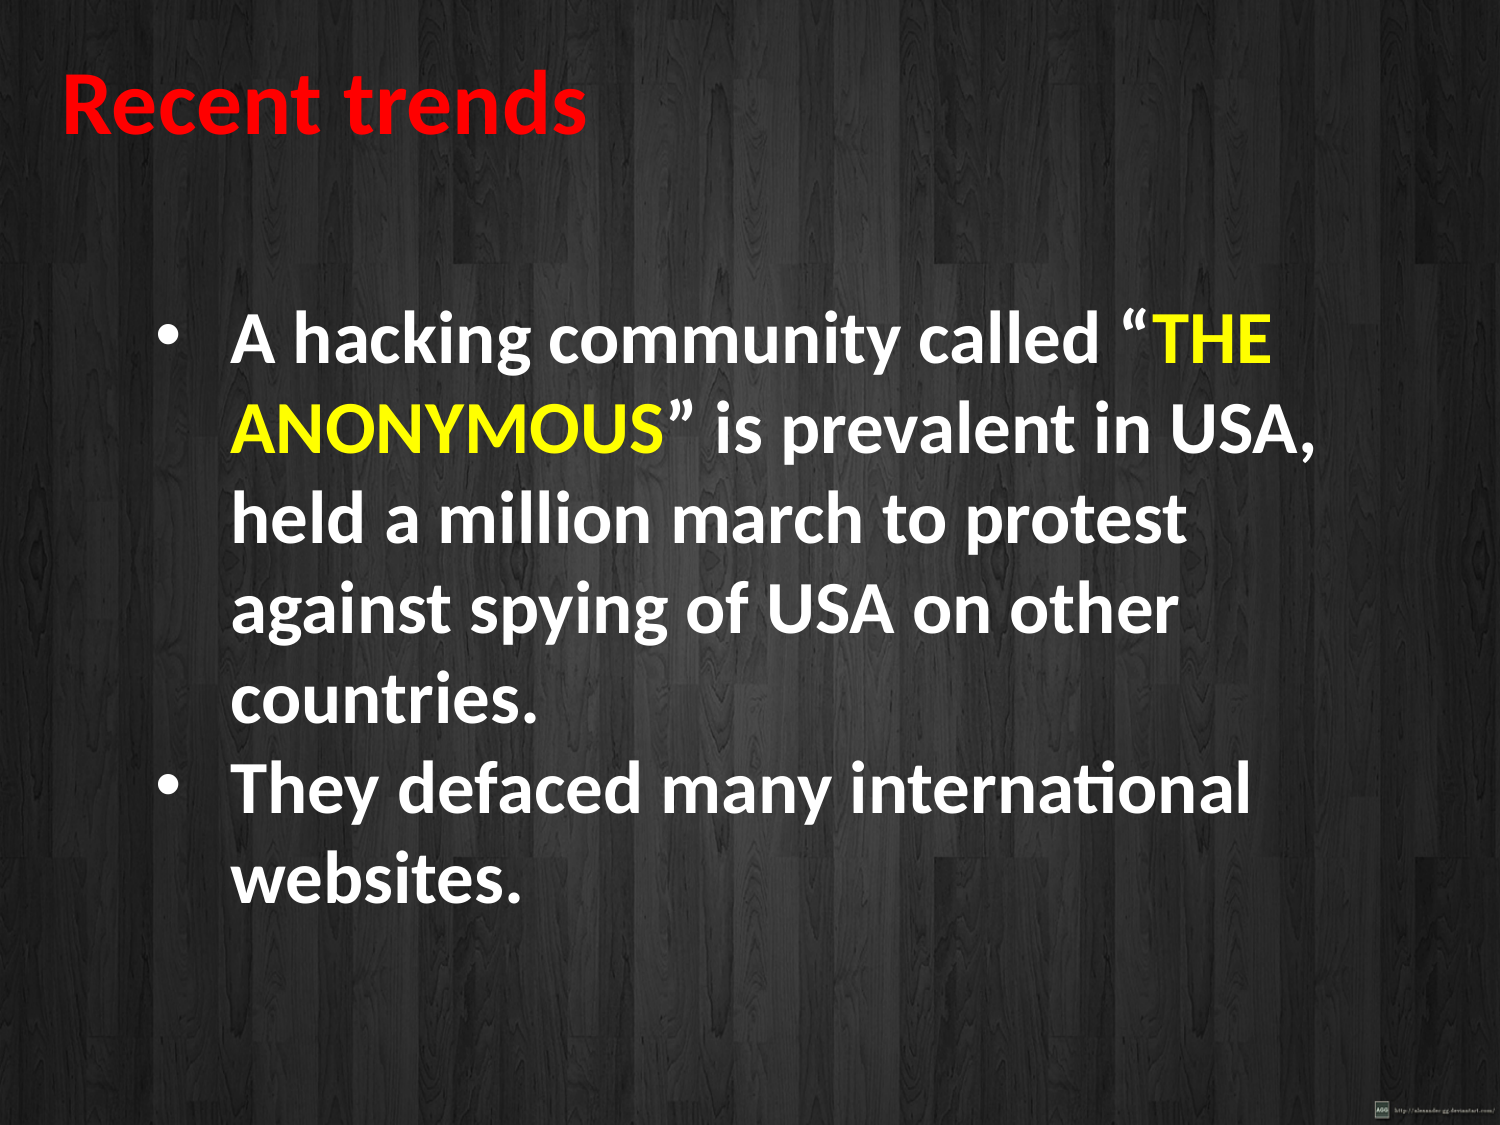

Recent trends
A hacking community called “THE ANONYMOUS” is prevalent in USA, held a million march to protest against spying of USA on other countries.
They defaced many international websites.